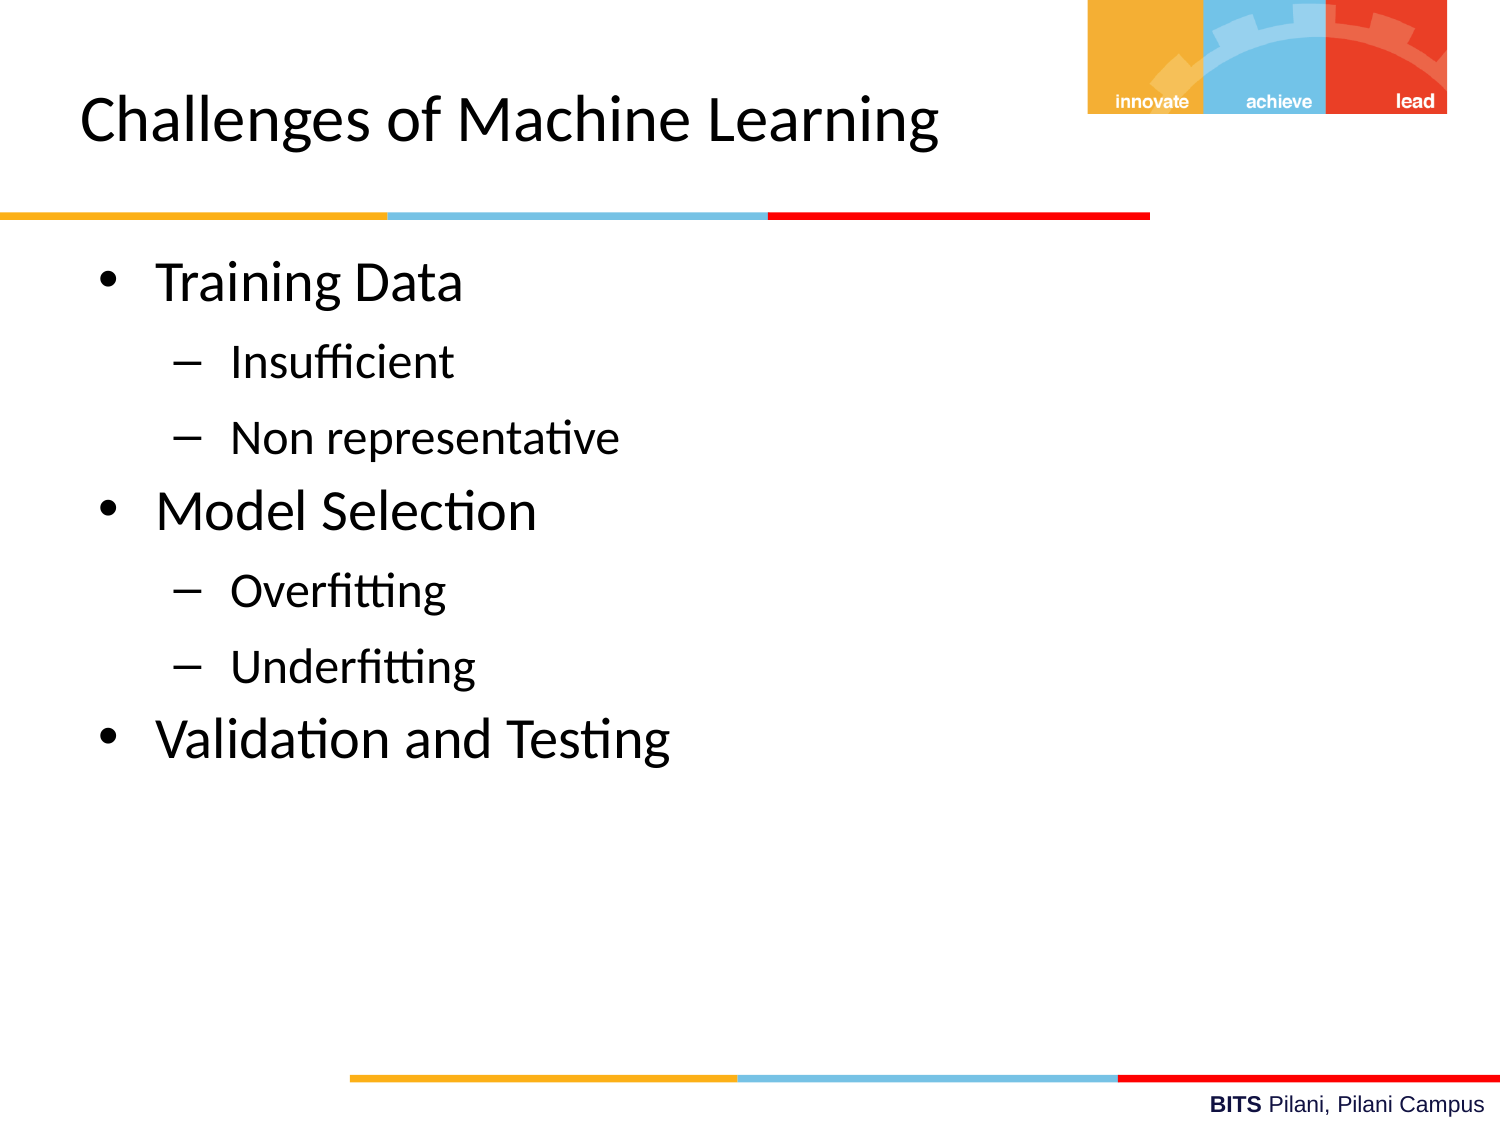

# Challenges of Machine Learning
Training Data
Insufficient
Non representative
Model Selection
Overfitting
Underfitting
Validation and Testing